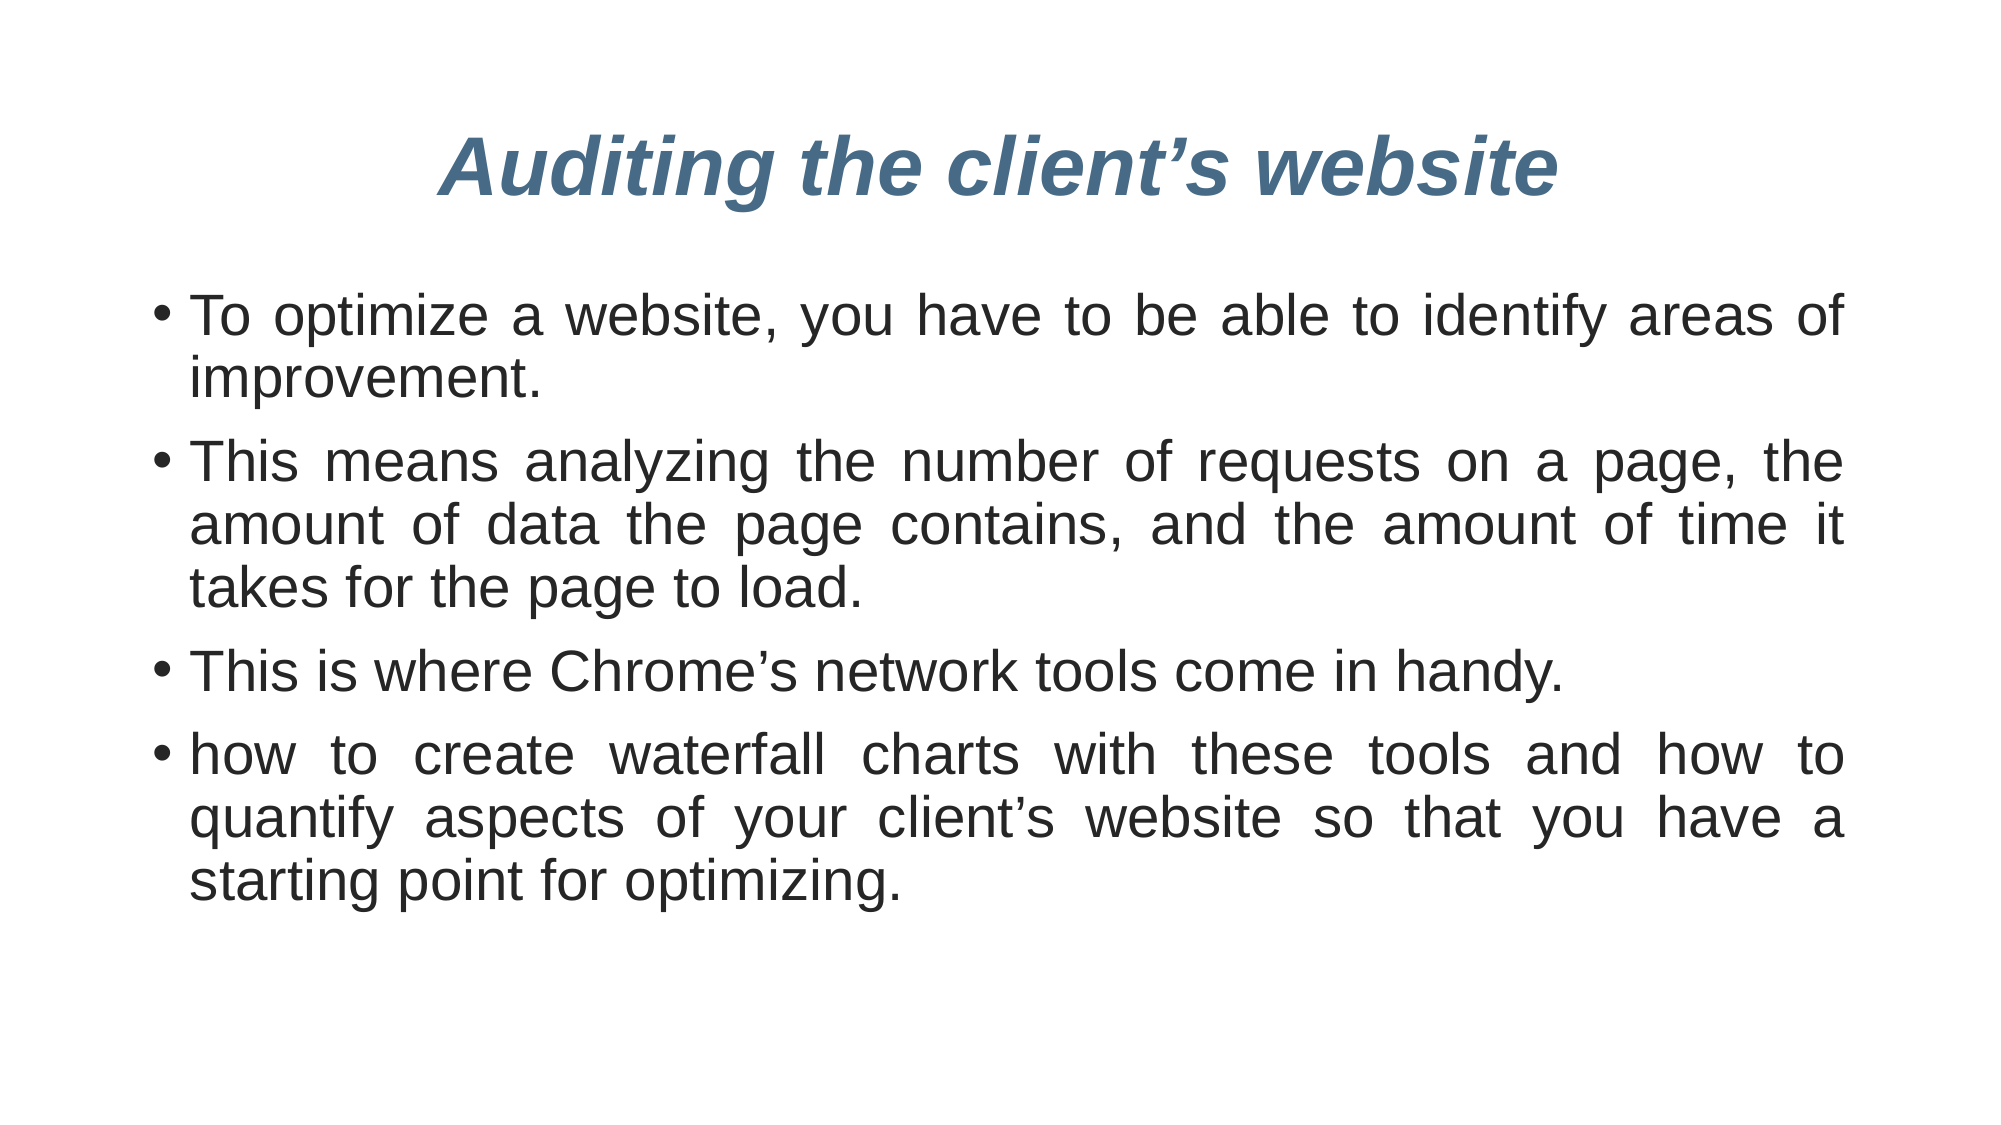

# Auditing the client’s website
To optimize a website, you have to be able to identify areas of improvement.
This means analyzing the number of requests on a page, the amount of data the page contains, and the amount of time it takes for the page to load.
This is where Chrome’s network tools come in handy.
how to create waterfall charts with these tools and how to quantify aspects of your client’s website so that you have a starting point for optimizing.